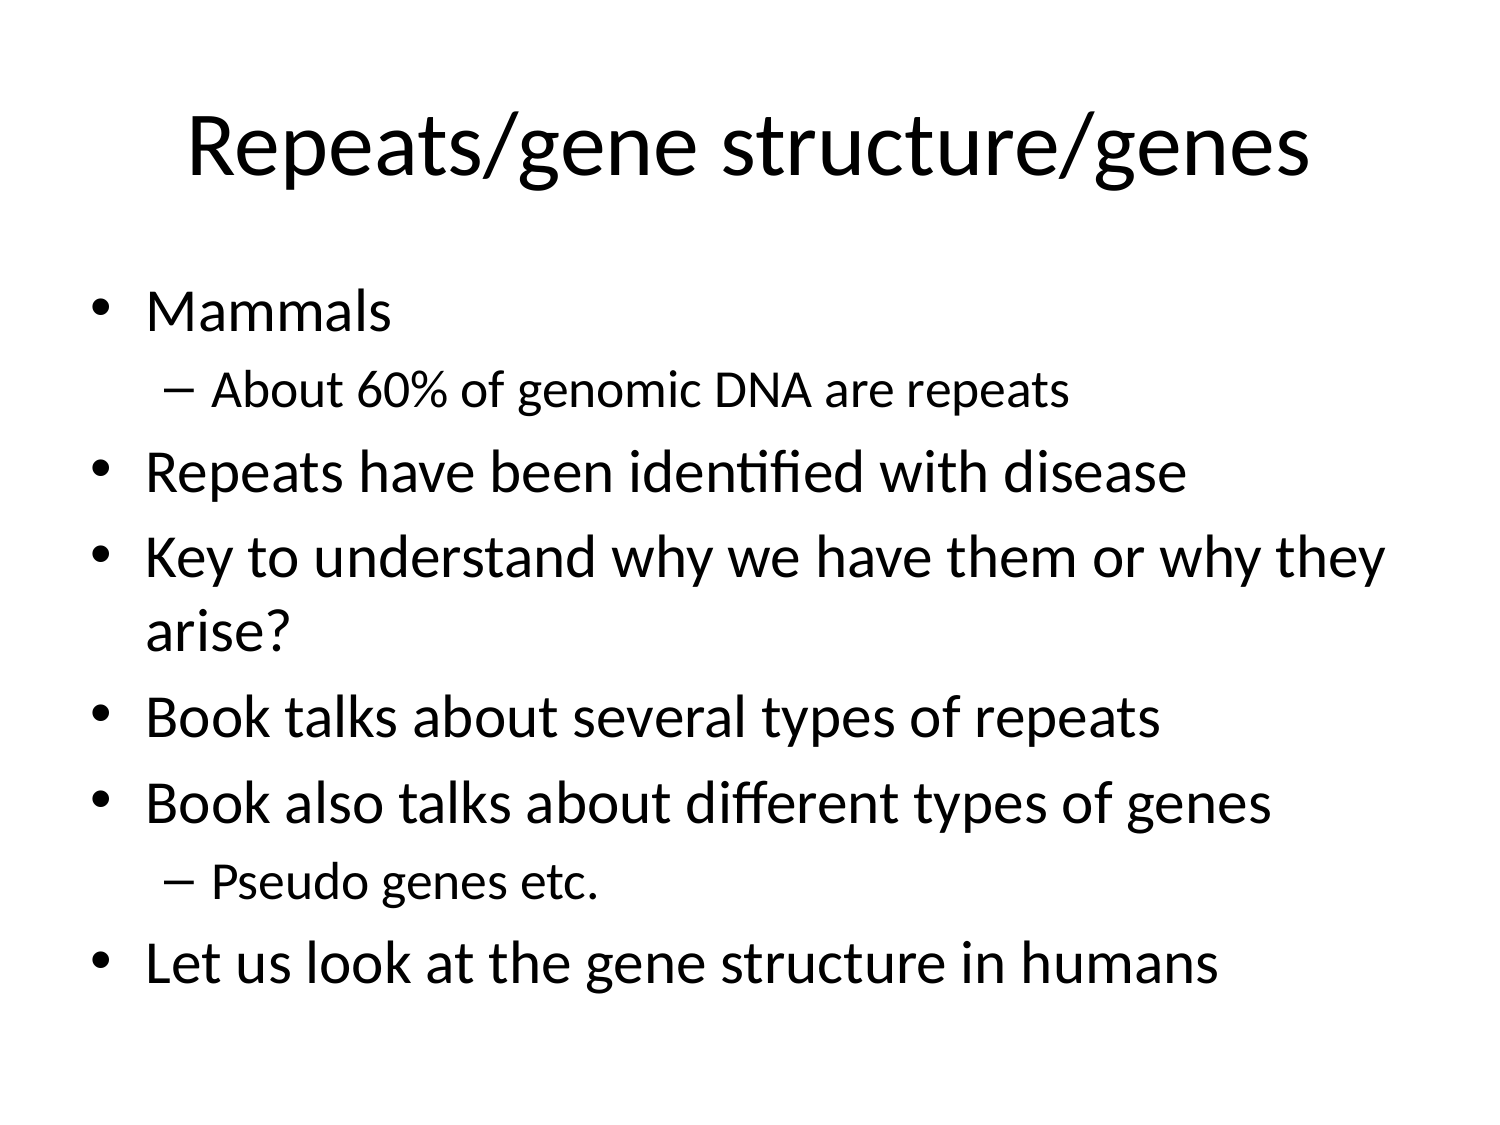

# Repeats/gene structure/genes
Mammals
About 60% of genomic DNA are repeats
Repeats have been identified with disease
Key to understand why we have them or why they arise?
Book talks about several types of repeats
Book also talks about different types of genes
Pseudo genes etc.
Let us look at the gene structure in humans